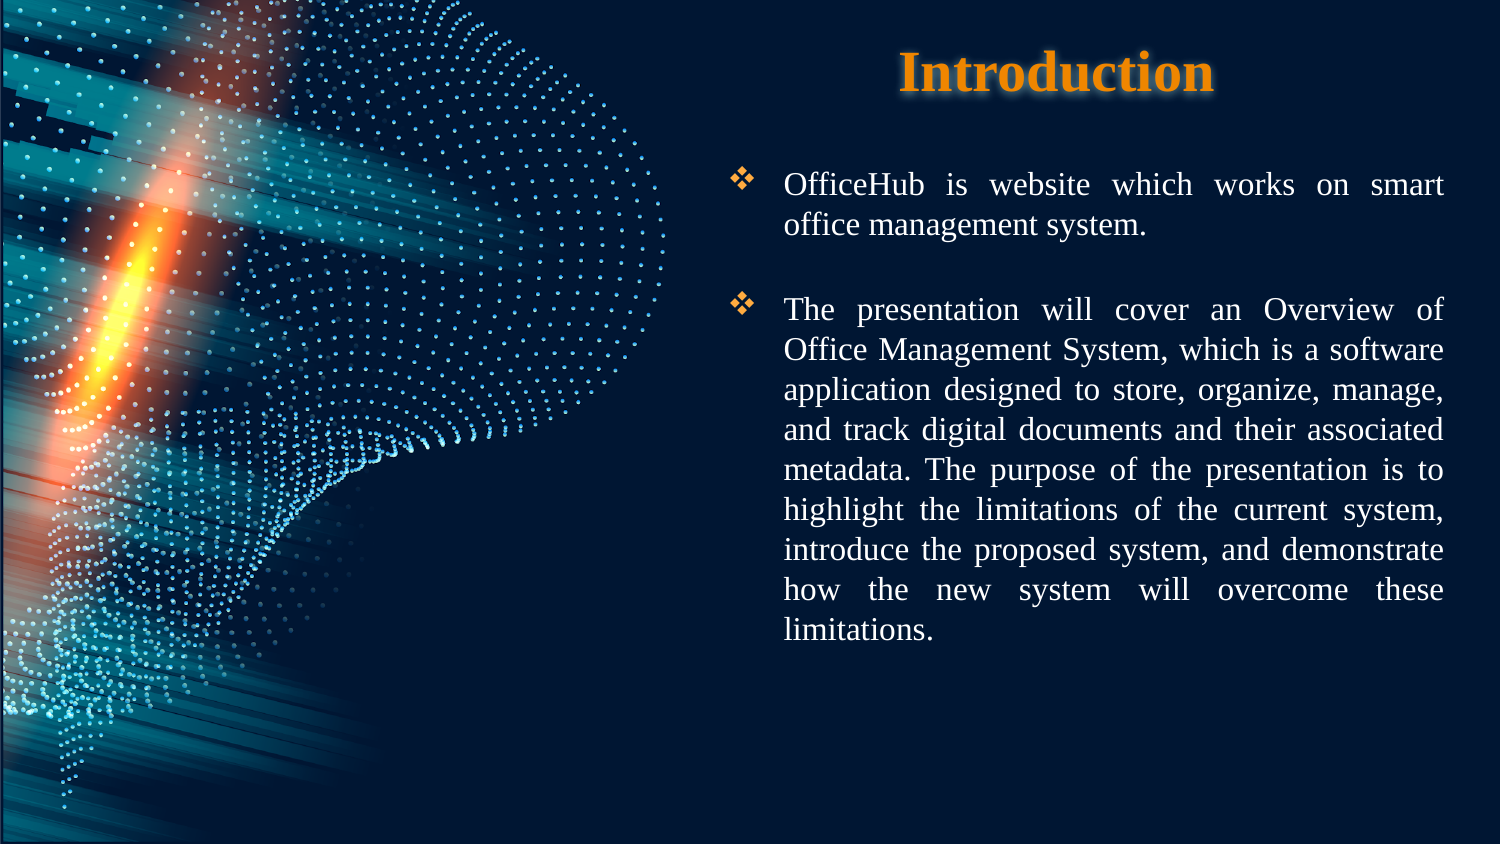

# Introduction
OfficeHub is website which works on smart office management system.

The presentation will cover an Overview of Office Management System, which is a software application designed to store, organize, manage, and track digital documents and their associated metadata. The purpose of the presentation is to highlight the limitations of the current system, introduce the proposed system, and demonstrate how the new system will overcome these limitations.